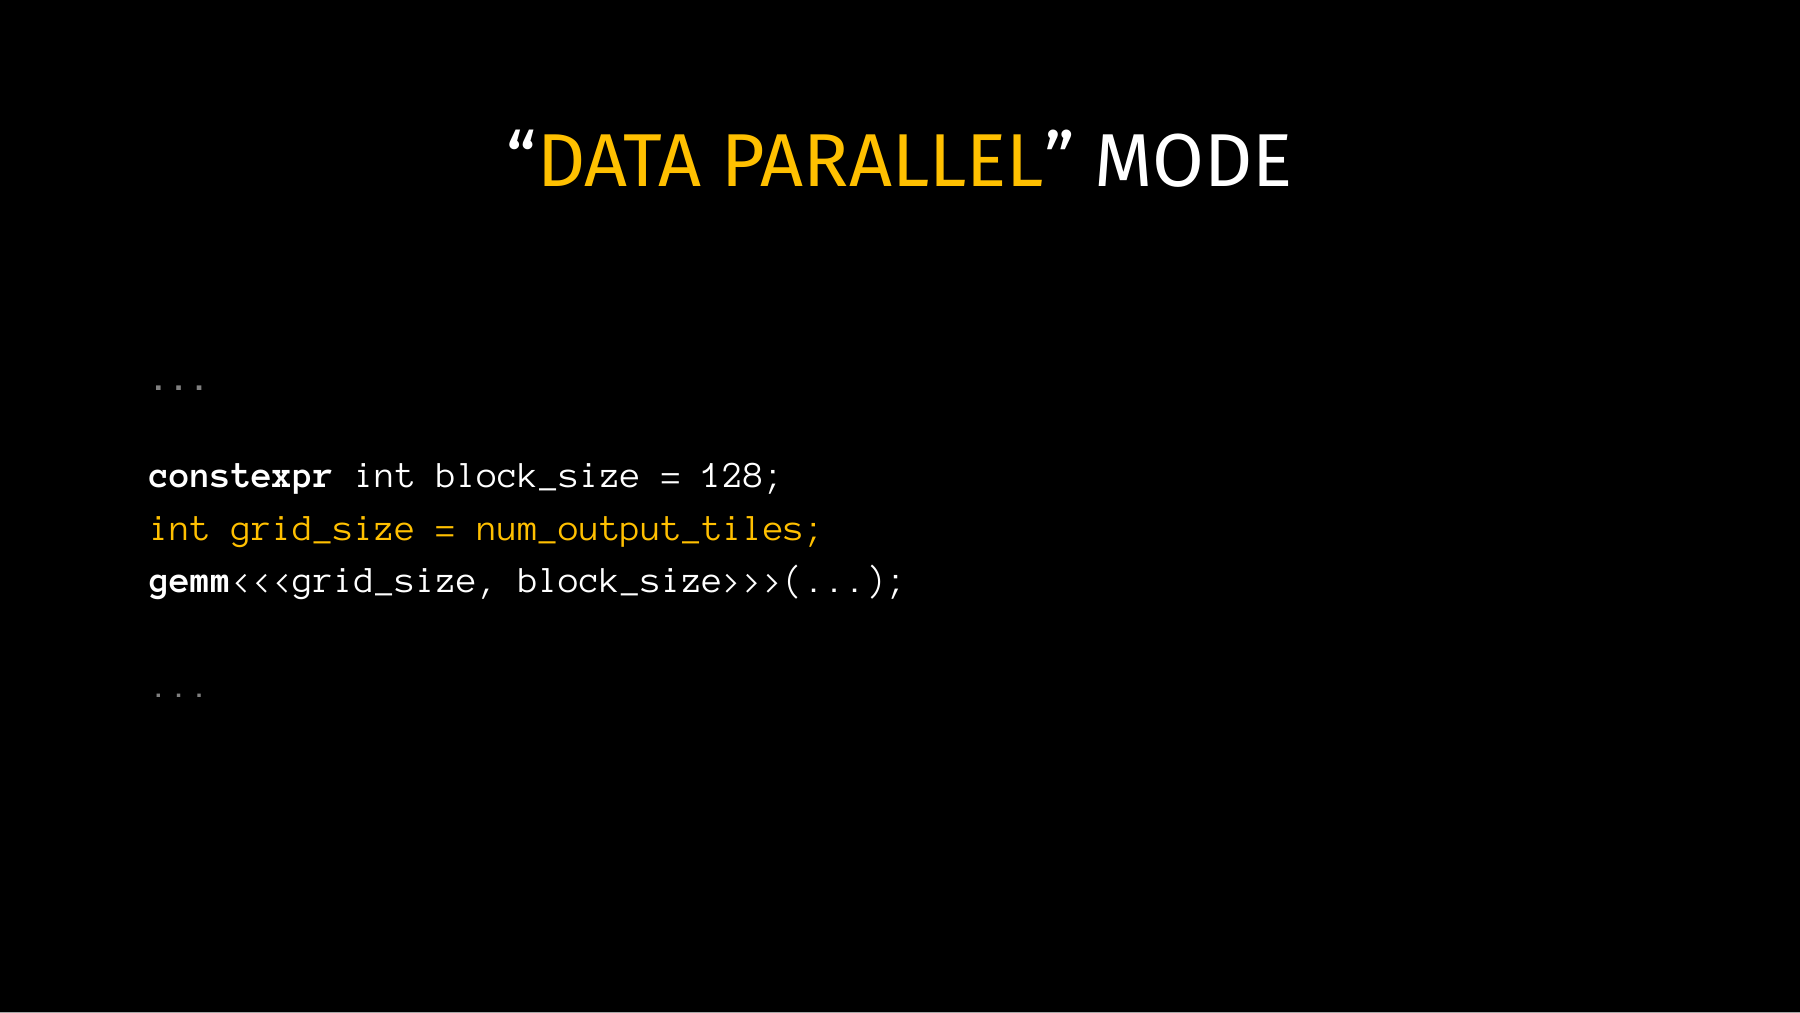

...
constexpr int block_size = 128;
int grid_size = num_output_tiles;
gemm<<<grid_size, block_size>>>(...);

...
“DATA PARALLEL” MODE